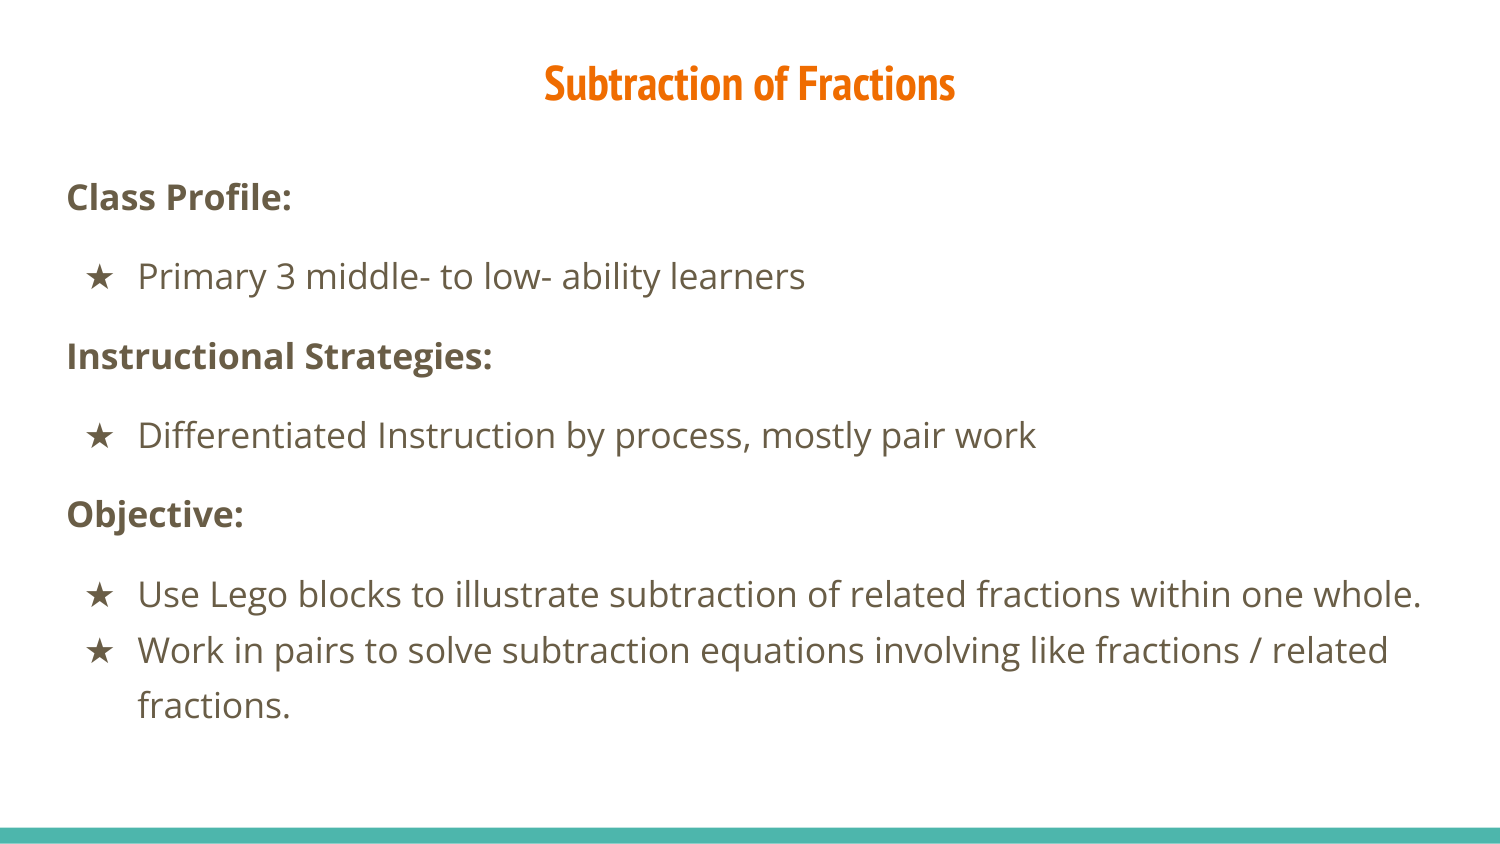

# Subtraction of Fractions
Class Profile:
Primary 3 middle- to low- ability learners
Instructional Strategies:
Differentiated Instruction by process, mostly pair work
Objective:
Use Lego blocks to illustrate subtraction of related fractions within one whole.
Work in pairs to solve subtraction equations involving like fractions / related fractions.